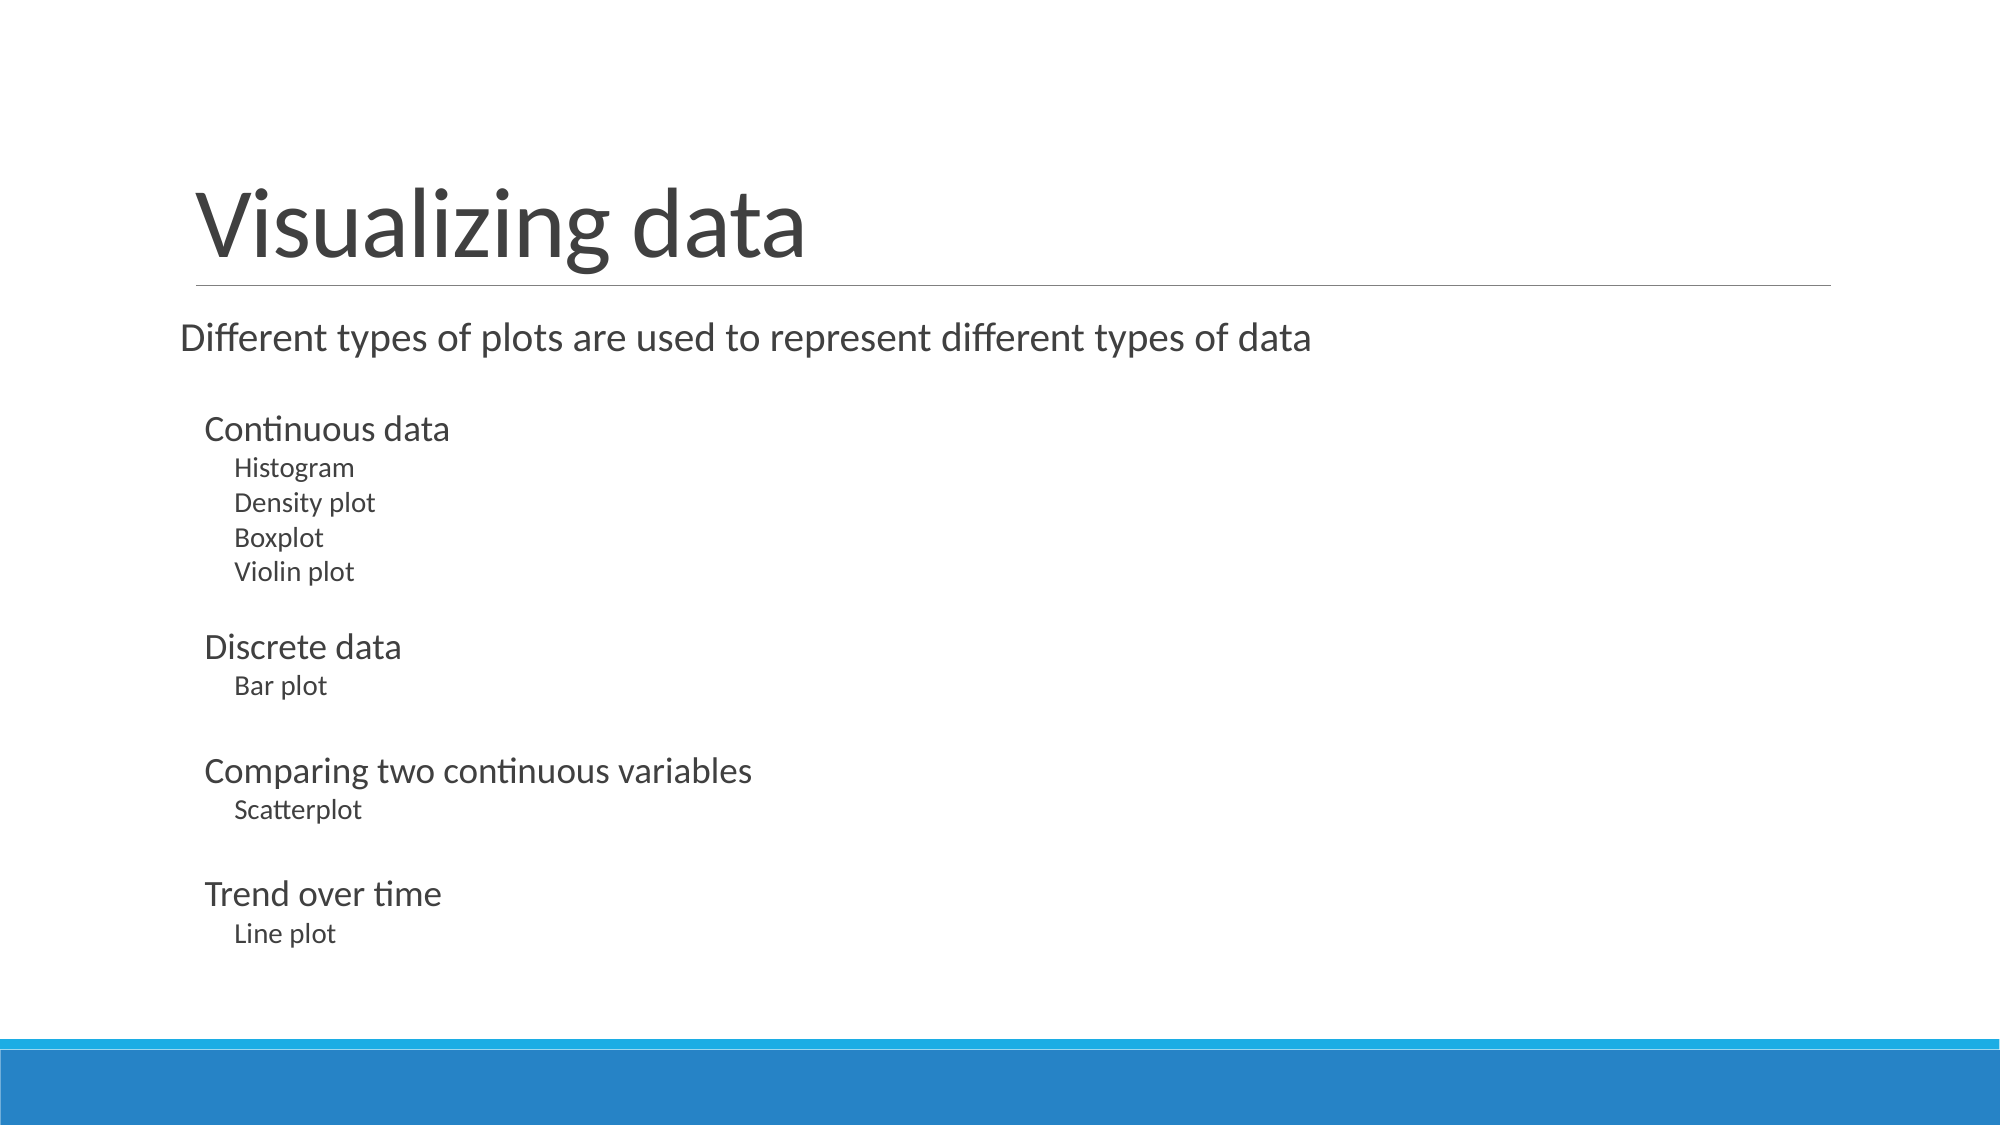

# Visualizing data
Different types of plots are used to represent different types of data

Continuous data
Histogram
Density plot
Boxplot
Violin plot

Discrete data
Bar plot

Comparing two continuous variables
Scatterplot

Trend over time
Line plot